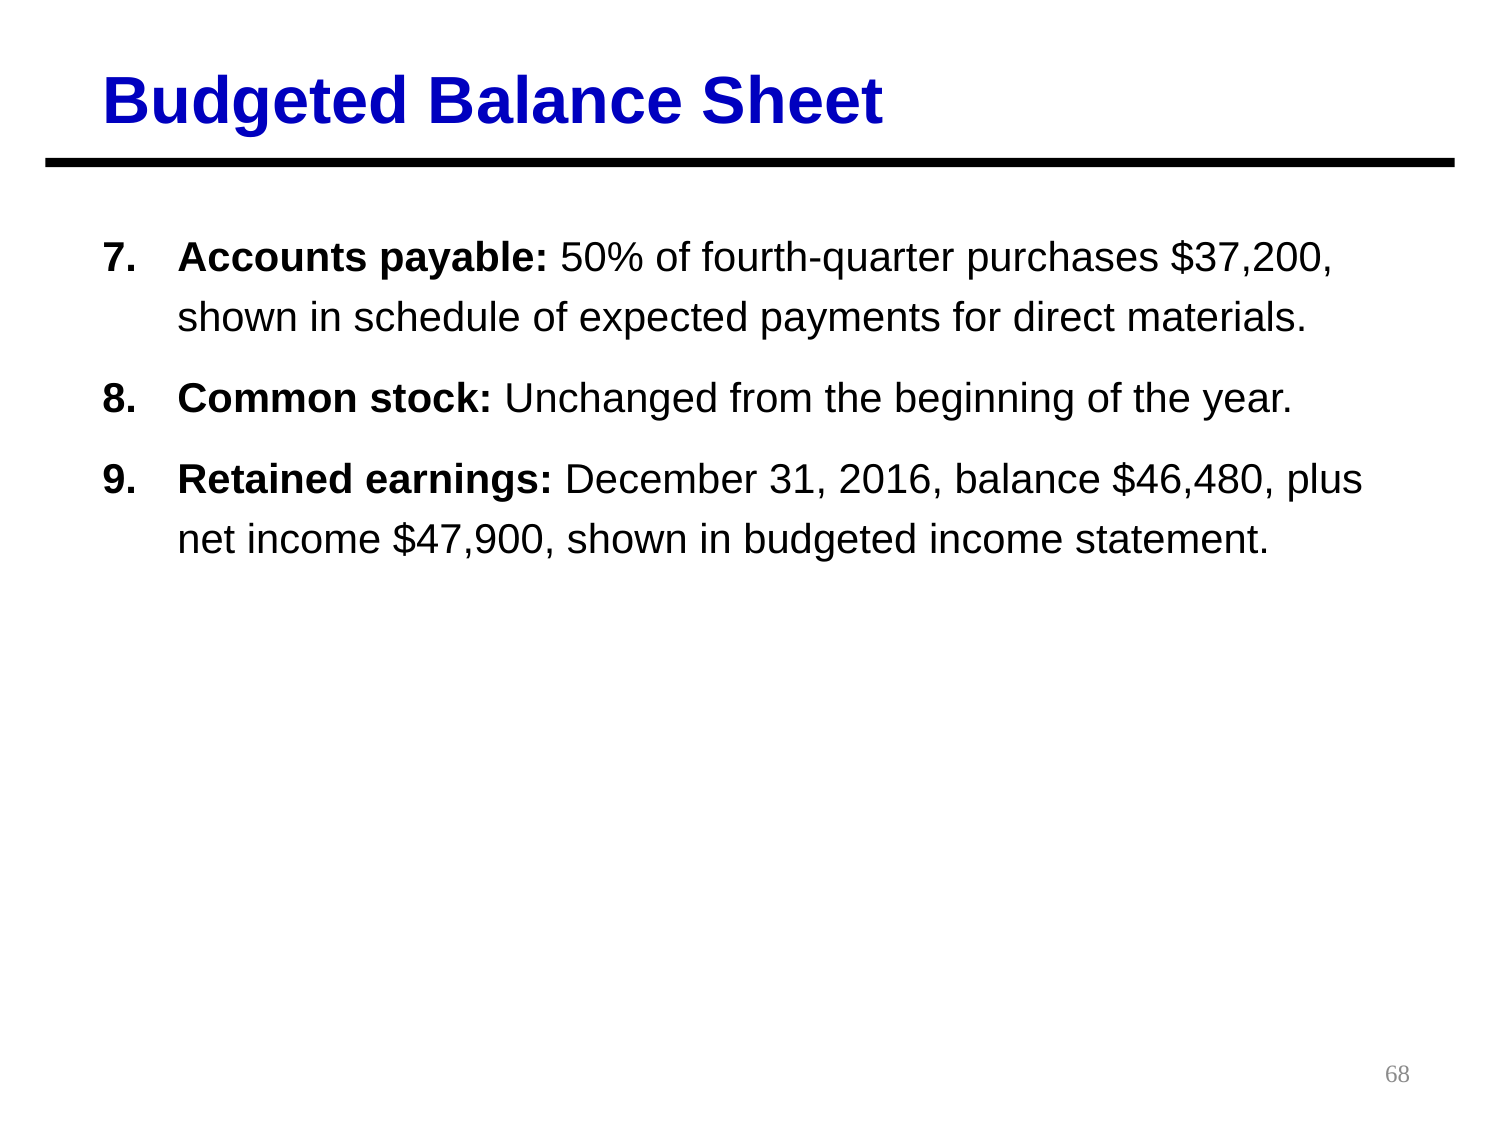

Budgeted Balance Sheet

Accounts payable: 50% of fourth-quarter purchases $37,200, shown in schedule of expected payments for direct materials.
Common stock: Unchanged from the beginning of the year.
Retained earnings: December 31, 2016, balance $46,480, plus net income $47,900, shown in budgeted income statement.
68